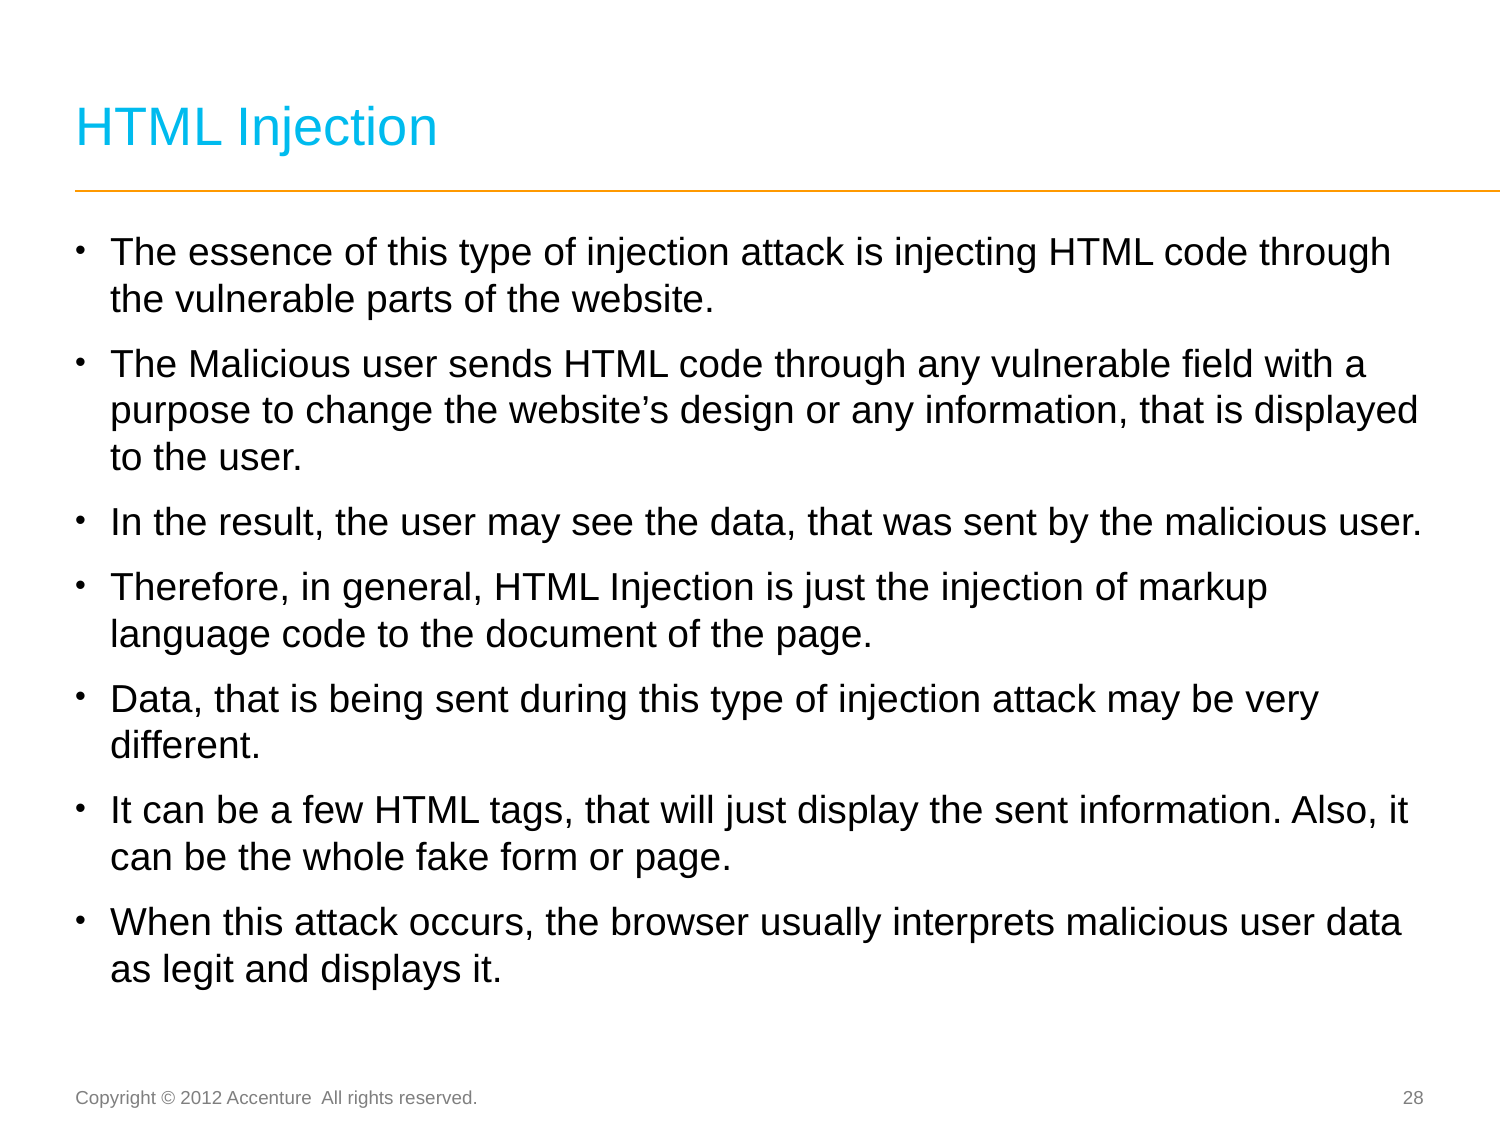

# HTML Injection
The essence of this type of injection attack is injecting HTML code through the vulnerable parts of the website.
The Malicious user sends HTML code through any vulnerable field with a purpose to change the website’s design or any information, that is displayed to the user.
In the result, the user may see the data, that was sent by the malicious user.
Therefore, in general, HTML Injection is just the injection of markup language code to the document of the page.
Data, that is being sent during this type of injection attack may be very different.
It can be a few HTML tags, that will just display the sent information. Also, it can be the whole fake form or page.
When this attack occurs, the browser usually interprets malicious user data as legit and displays it.